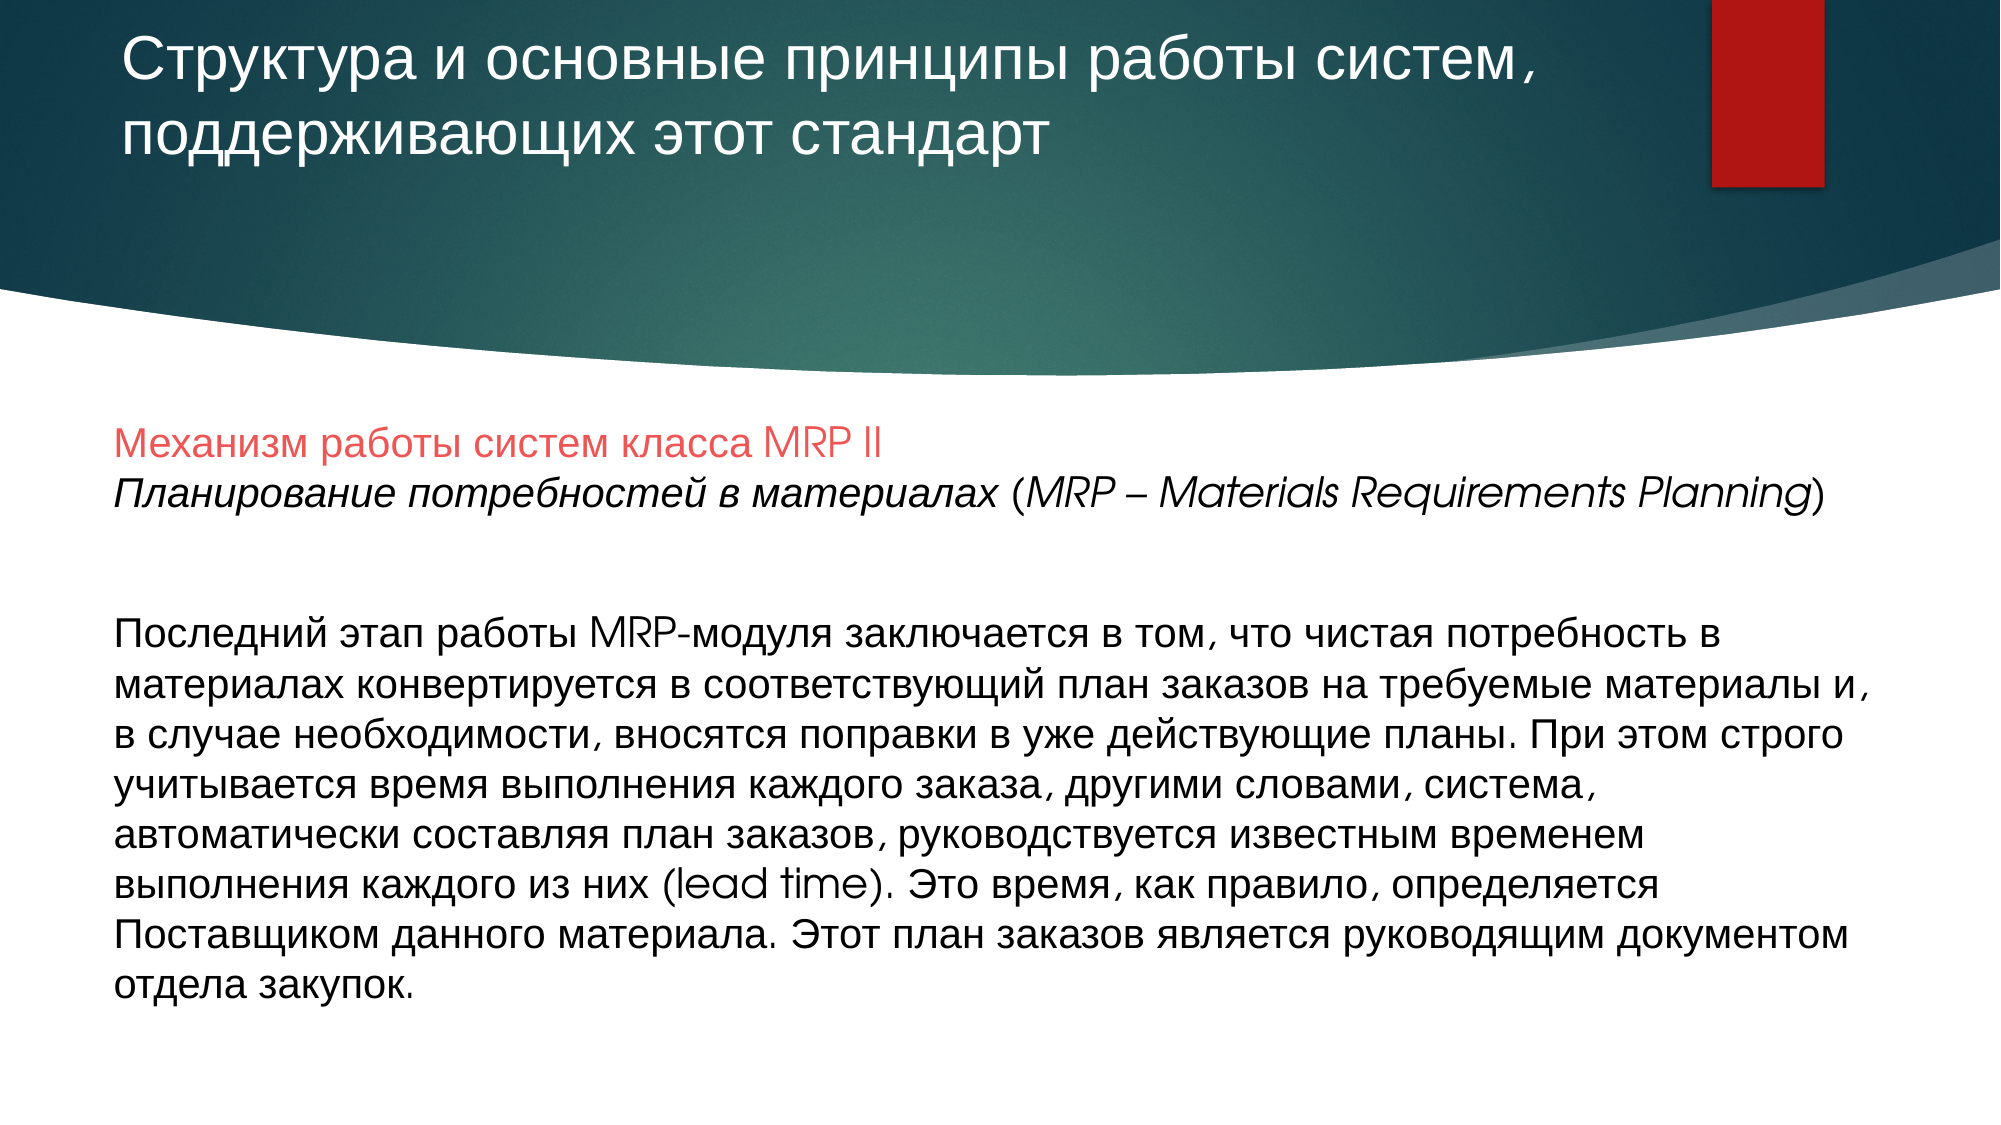

# Структура и основные принципы работы систем, поддерживающих этот стандарт

Механизм работы систем класса MRP II
Планирование потребностей в материалах (MRP – Materials Requirements Planning)
Последний этап работы MRP-модуля заключается в том, что чистая потребность в материалах конвертируется в соответствующий план заказов на требуемые материалы и, в случае необходимости, вносятся поправки в уже действующие планы. При этом строго учитывается время выполнения каждого заказа, другими словами, система, автоматически составляя план заказов, руководствуется известным временем выполнения каждого из них (lead time). Это время, как правило, определяется Поставщиком данного материала. Этот план заказов является руководящим документом отдела закупок.